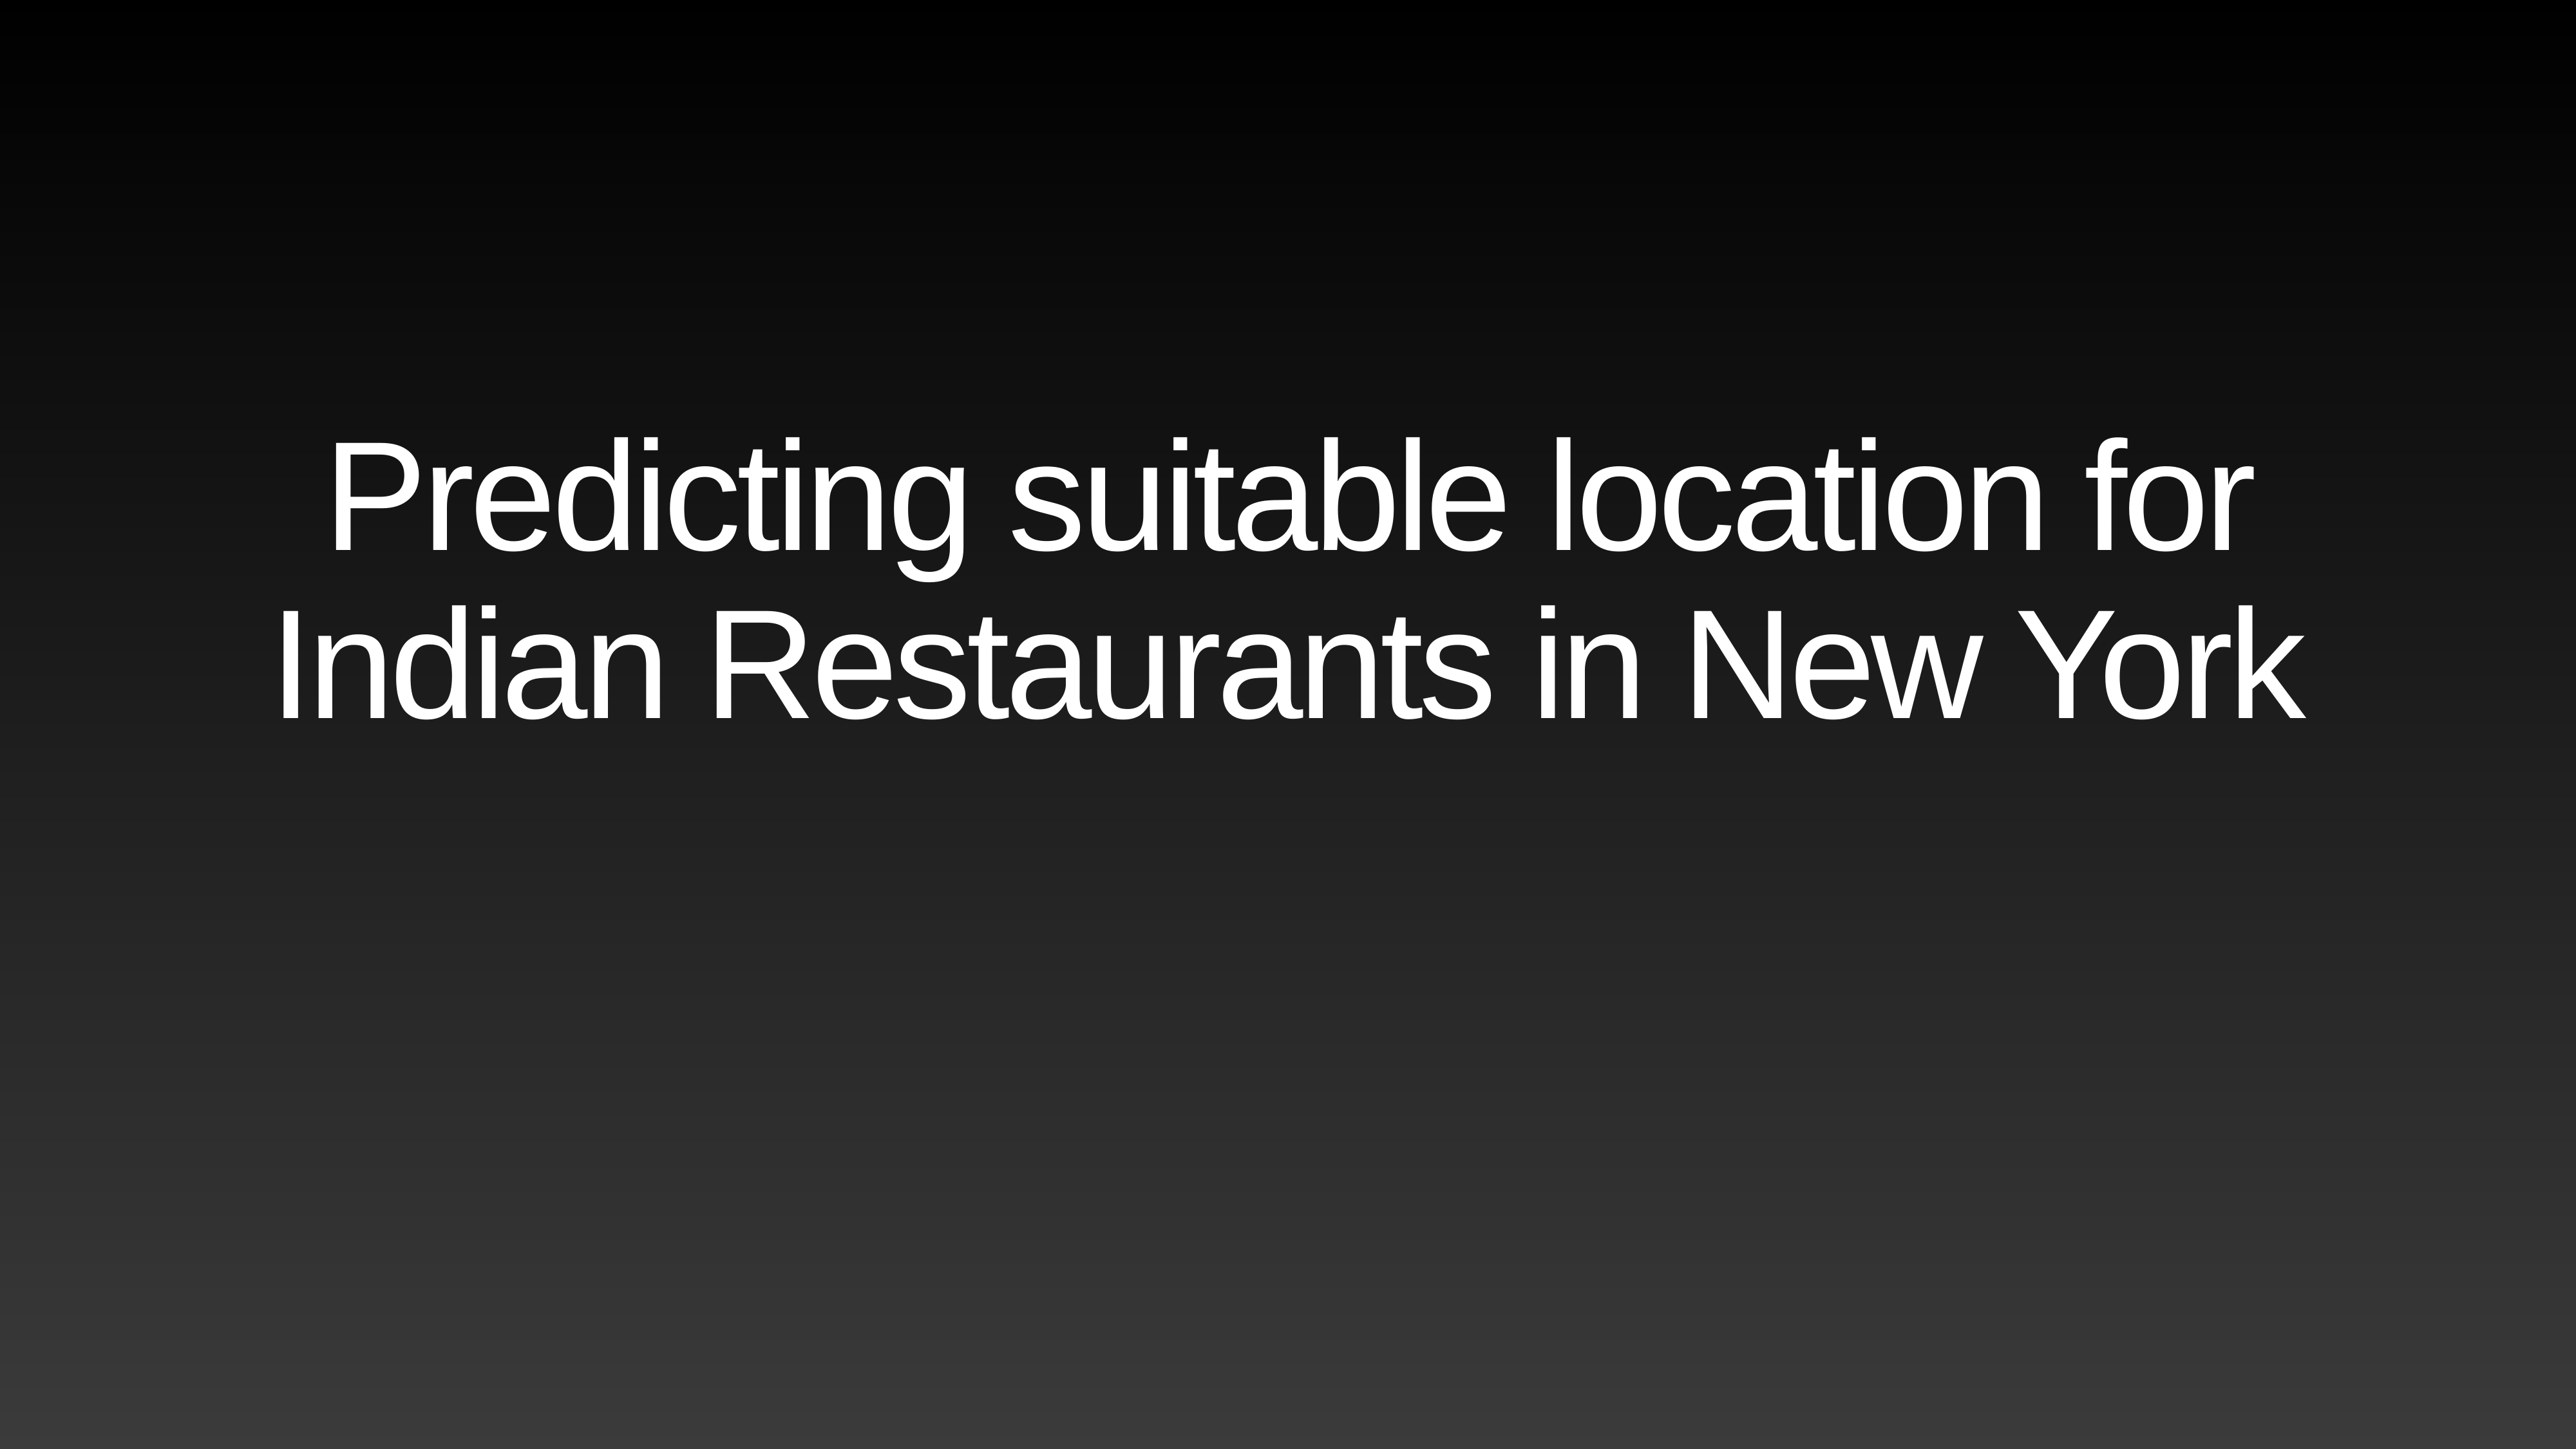

# Predicting suitable location for Indian Restaurants in New York